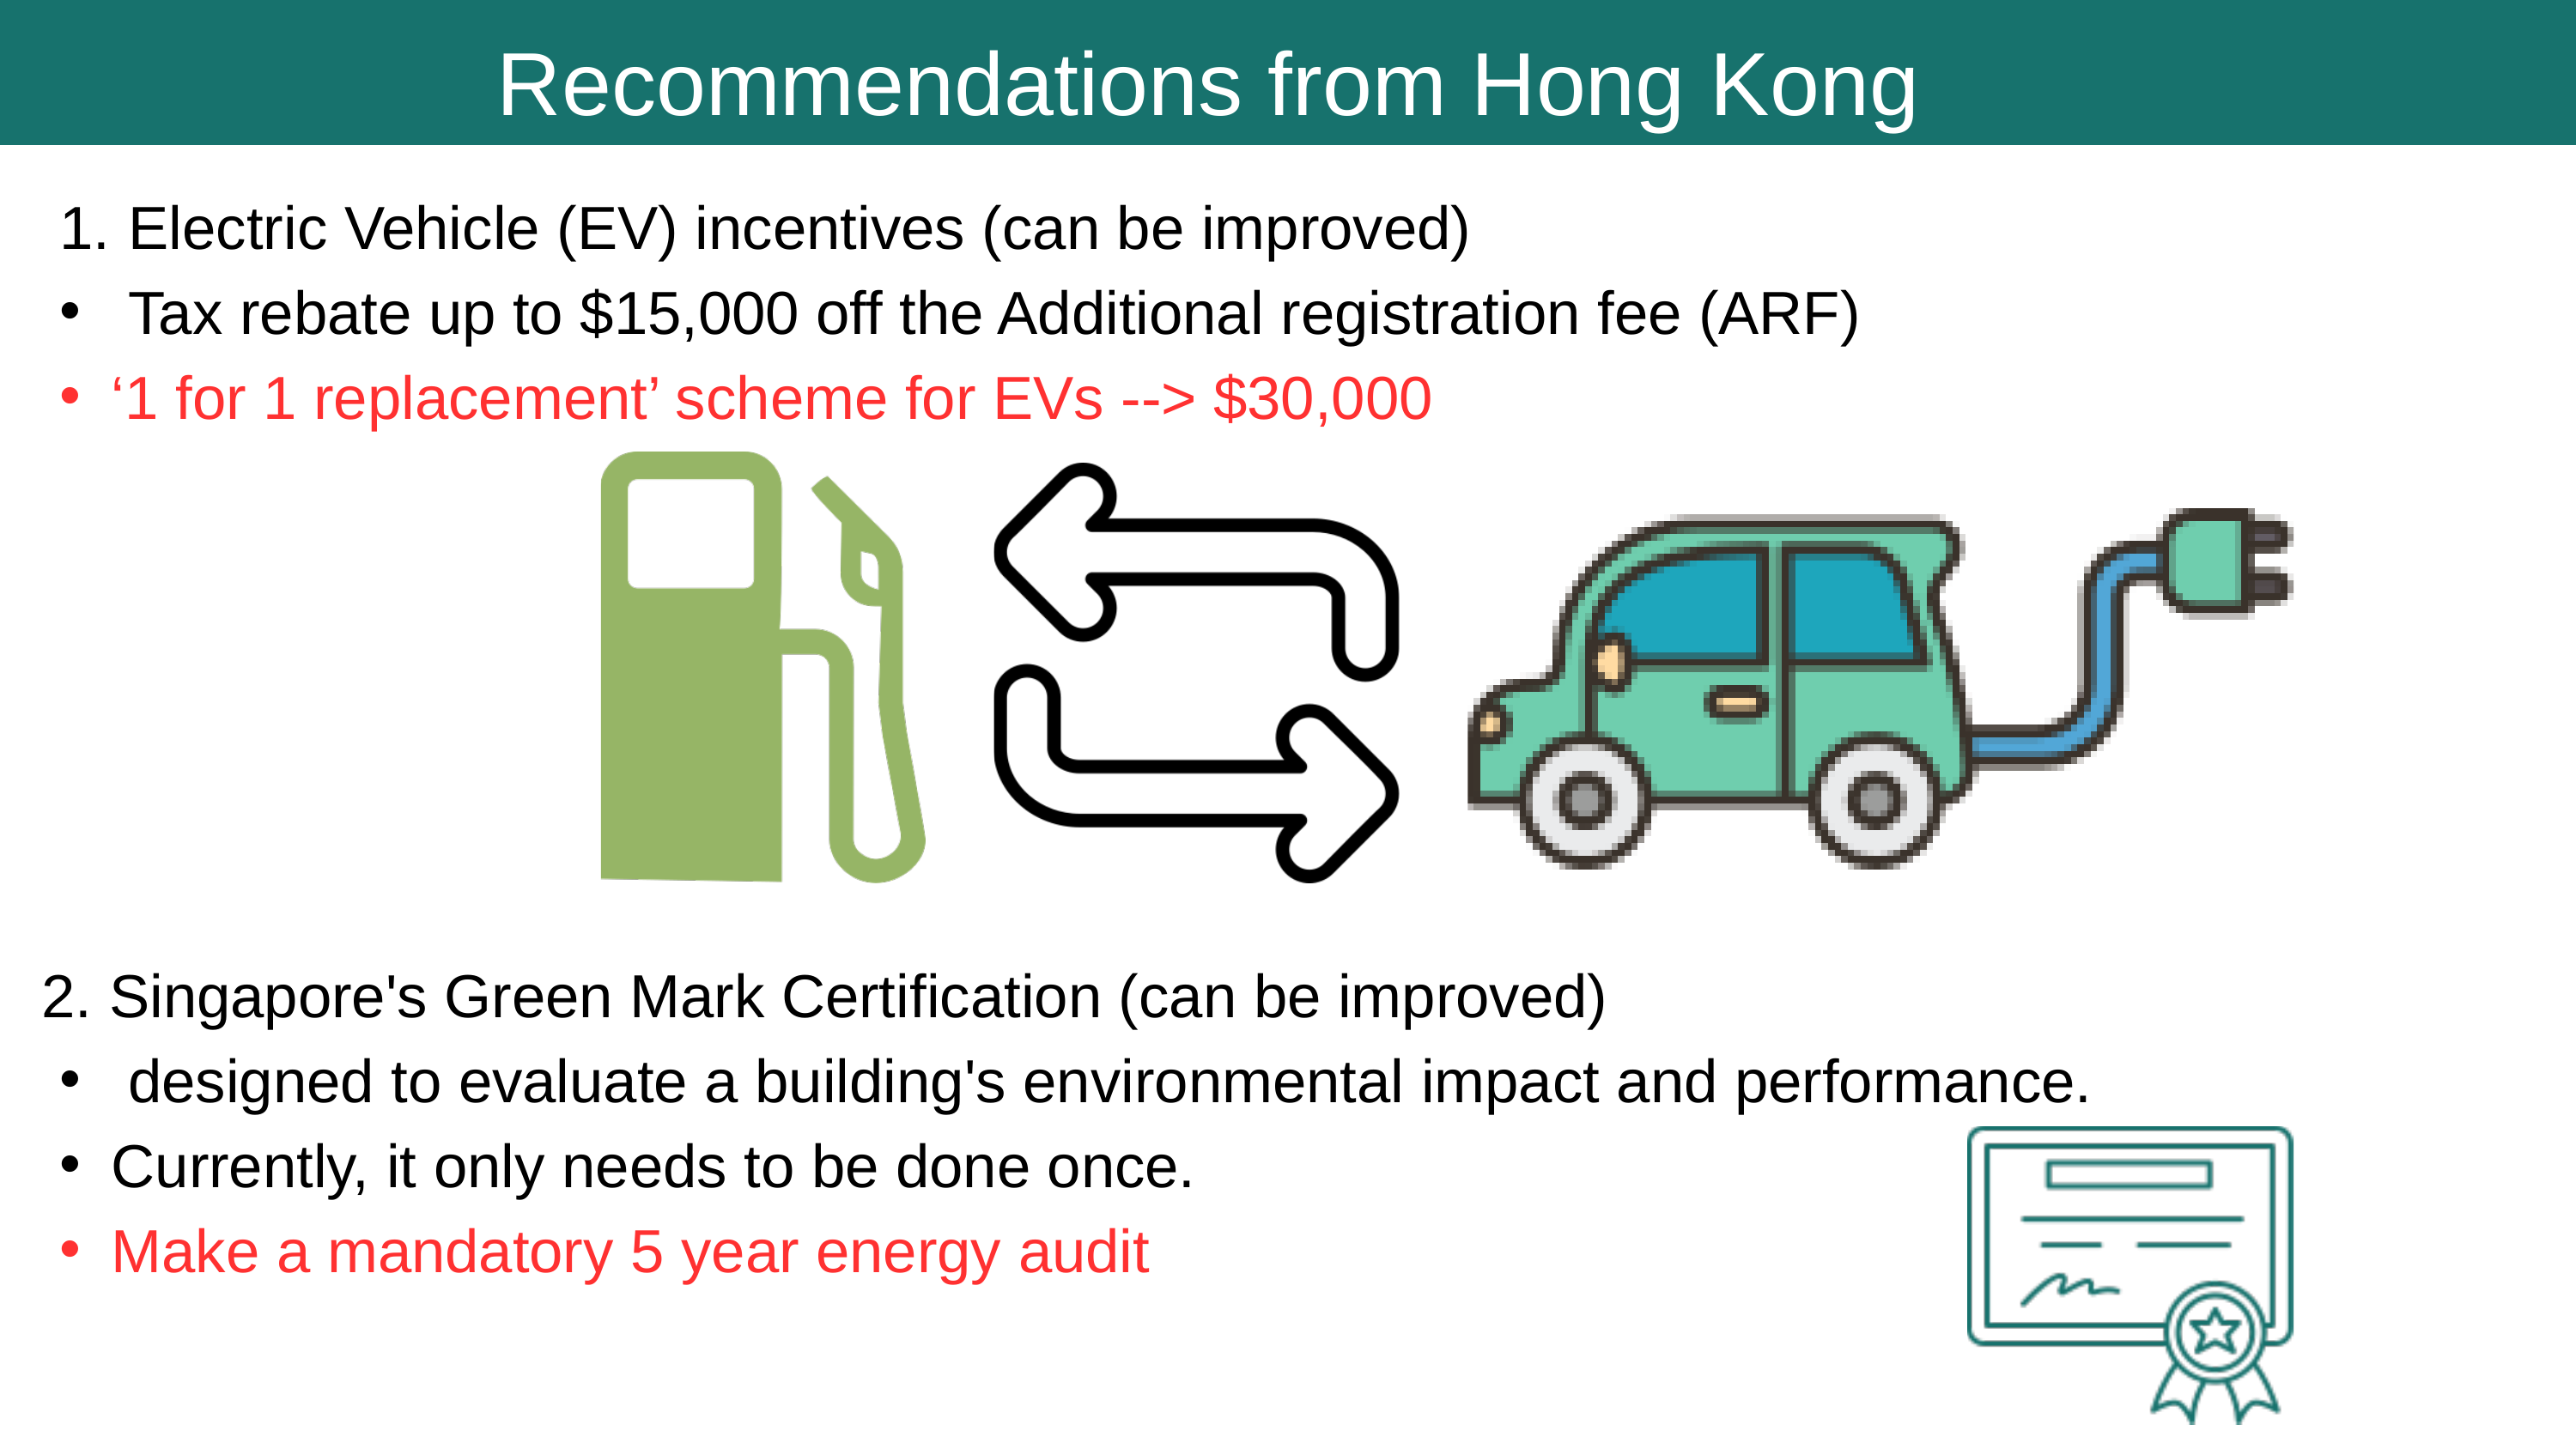

Recommendations from Hong Kong
 Electric Vehicle (EV) incentives (can be improved)
 Tax rebate up to $15,000 off the Additional registration fee (ARF)
‘1 for 1 replacement’ scheme for EVs --> $30,000

  2. Singapore's Green Mark Certification (can be improved)
 designed to evaluate a building's environmental impact and performance.
Currently, it only needs to be done once.
Make a mandatory 5 year energy audit